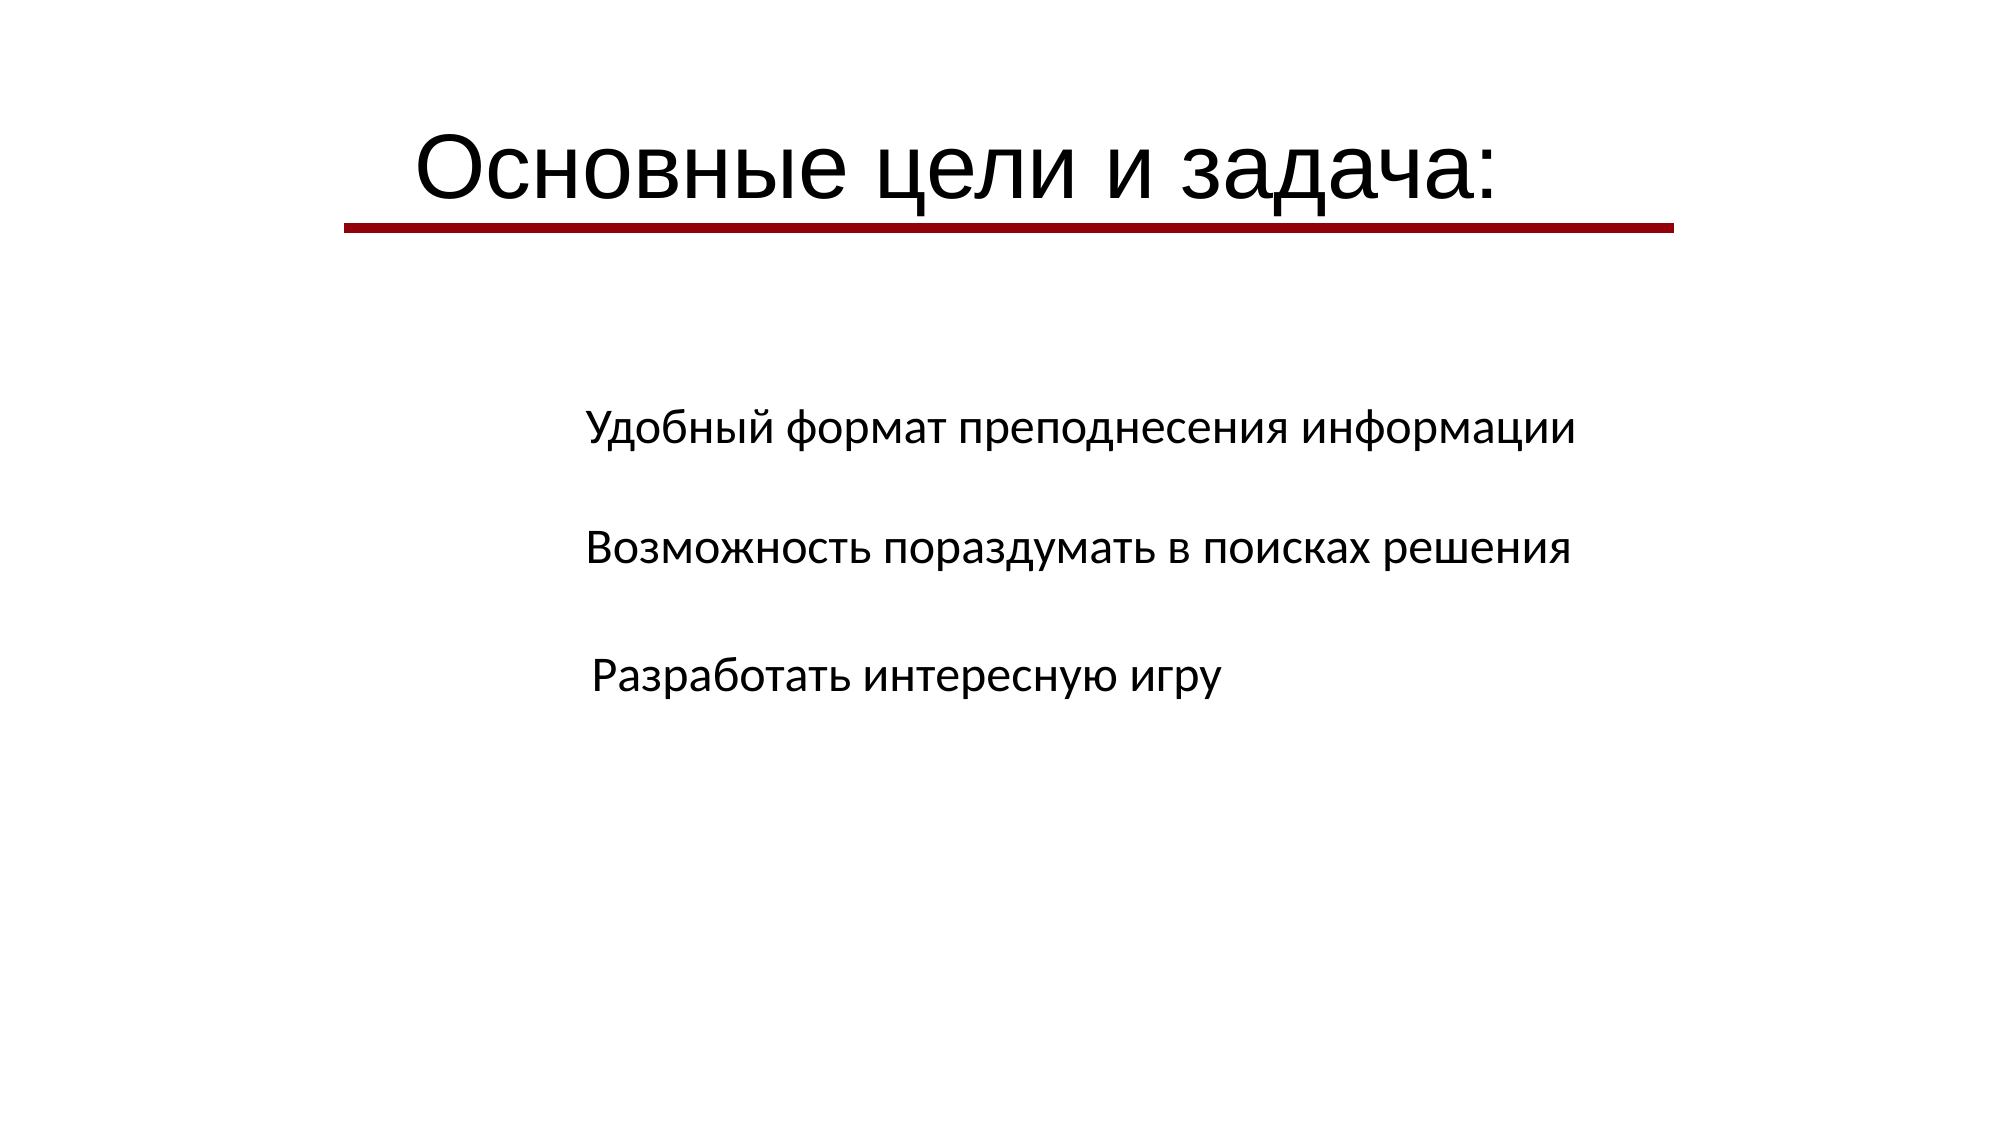

Основные цели и задача:

Удобный формат преподнесения информации

Возможность пораздумать в поисках решения
Разработать интересную игру